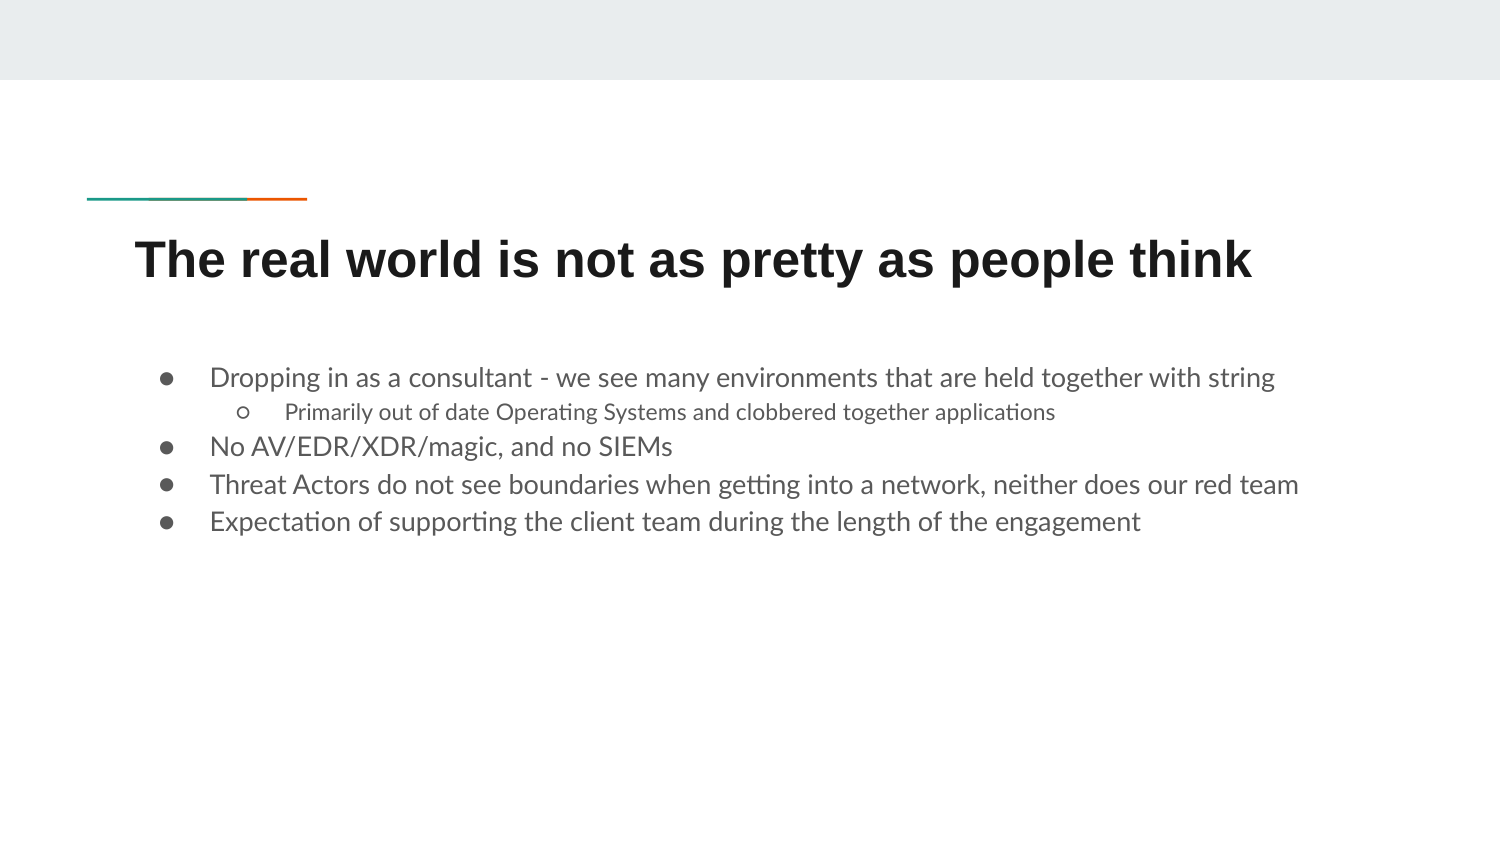

# The real world is not as pretty as people think
Dropping in as a consultant - we see many environments that are held together with string
Primarily out of date Operating Systems and clobbered together applications
No AV/EDR/XDR/magic, and no SIEMs
Threat Actors do not see boundaries when getting into a network, neither does our red team
Expectation of supporting the client team during the length of the engagement